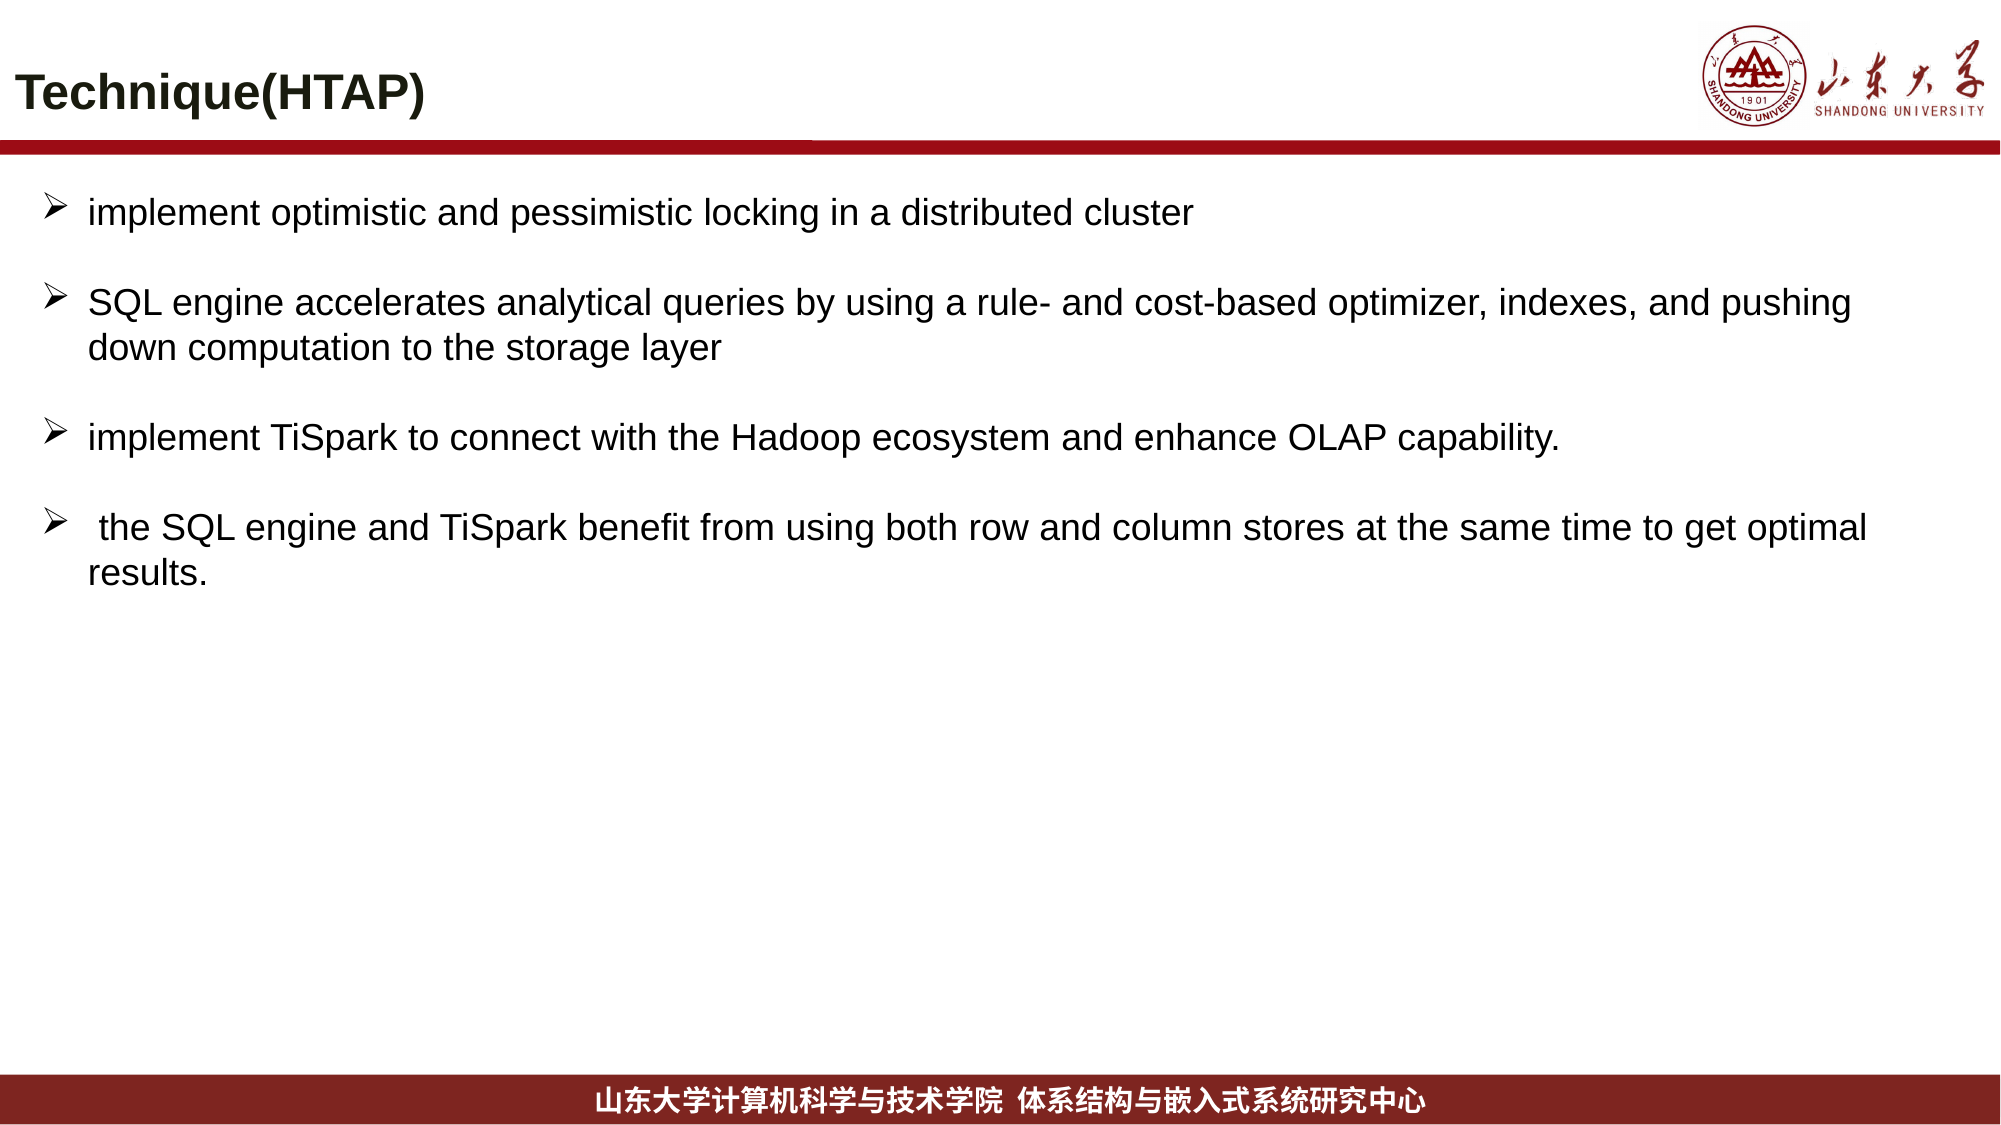

# Technique(HTAP)
implement optimistic and pessimistic locking in a distributed cluster

SQL engine accelerates analytical queries by using a rule- and cost-based optimizer, indexes, and pushing down computation to the storage layer

implement TiSpark to connect with the Hadoop ecosystem and enhance OLAP capability.

 the SQL engine and TiSpark benefit from using both row and column stores at the same time to get optimal results.